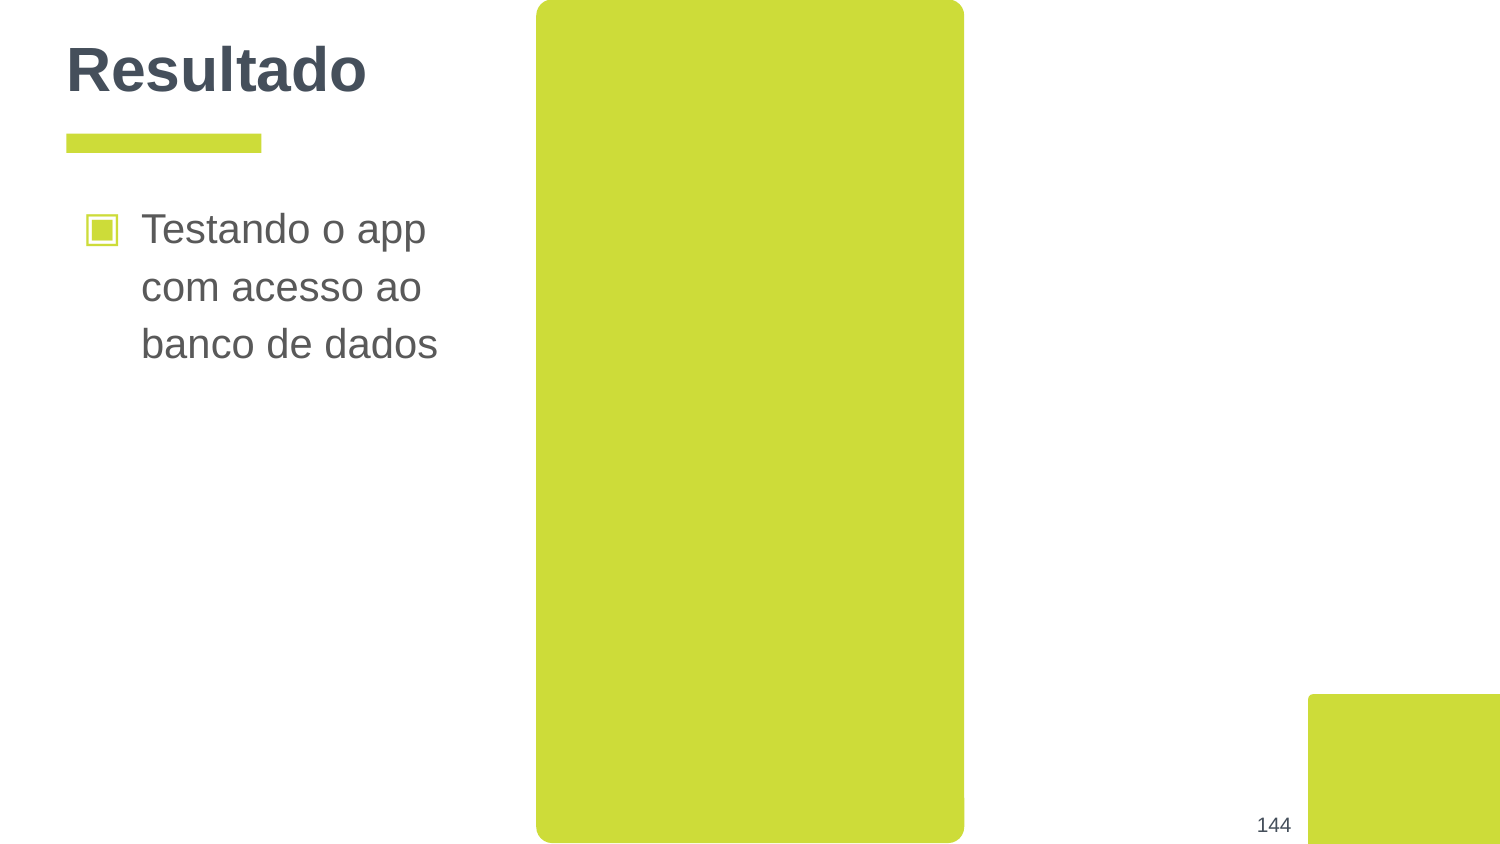

# Resultado

Testando o app com acesso ao banco de dados
144